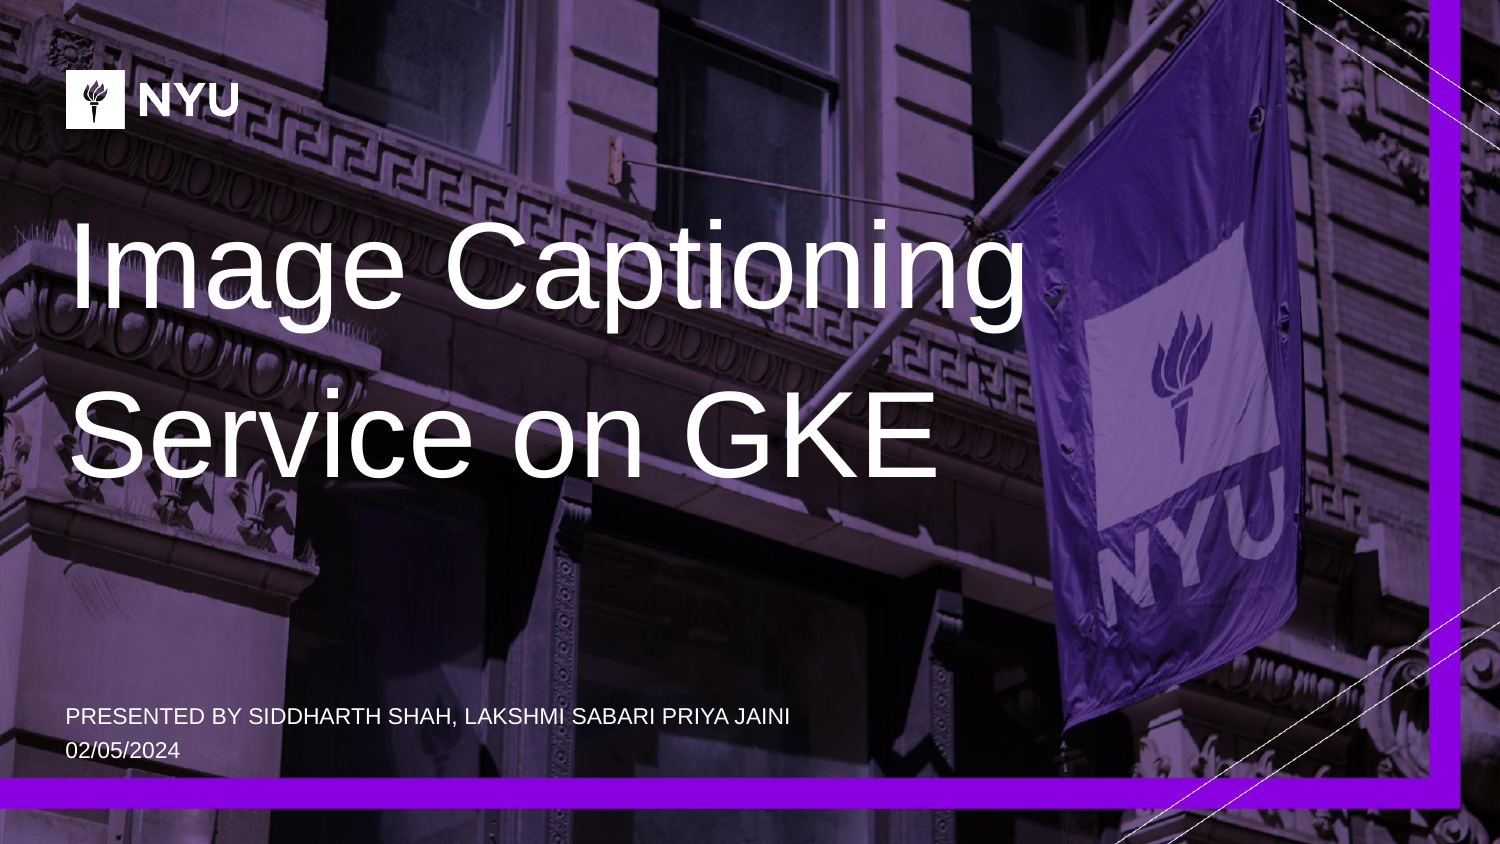

# Image Captioning Service on GKE
PRESENTED BY SIDDHARTH SHAH, LAKSHMI SABARI PRIYA JAINI
02/05/2024